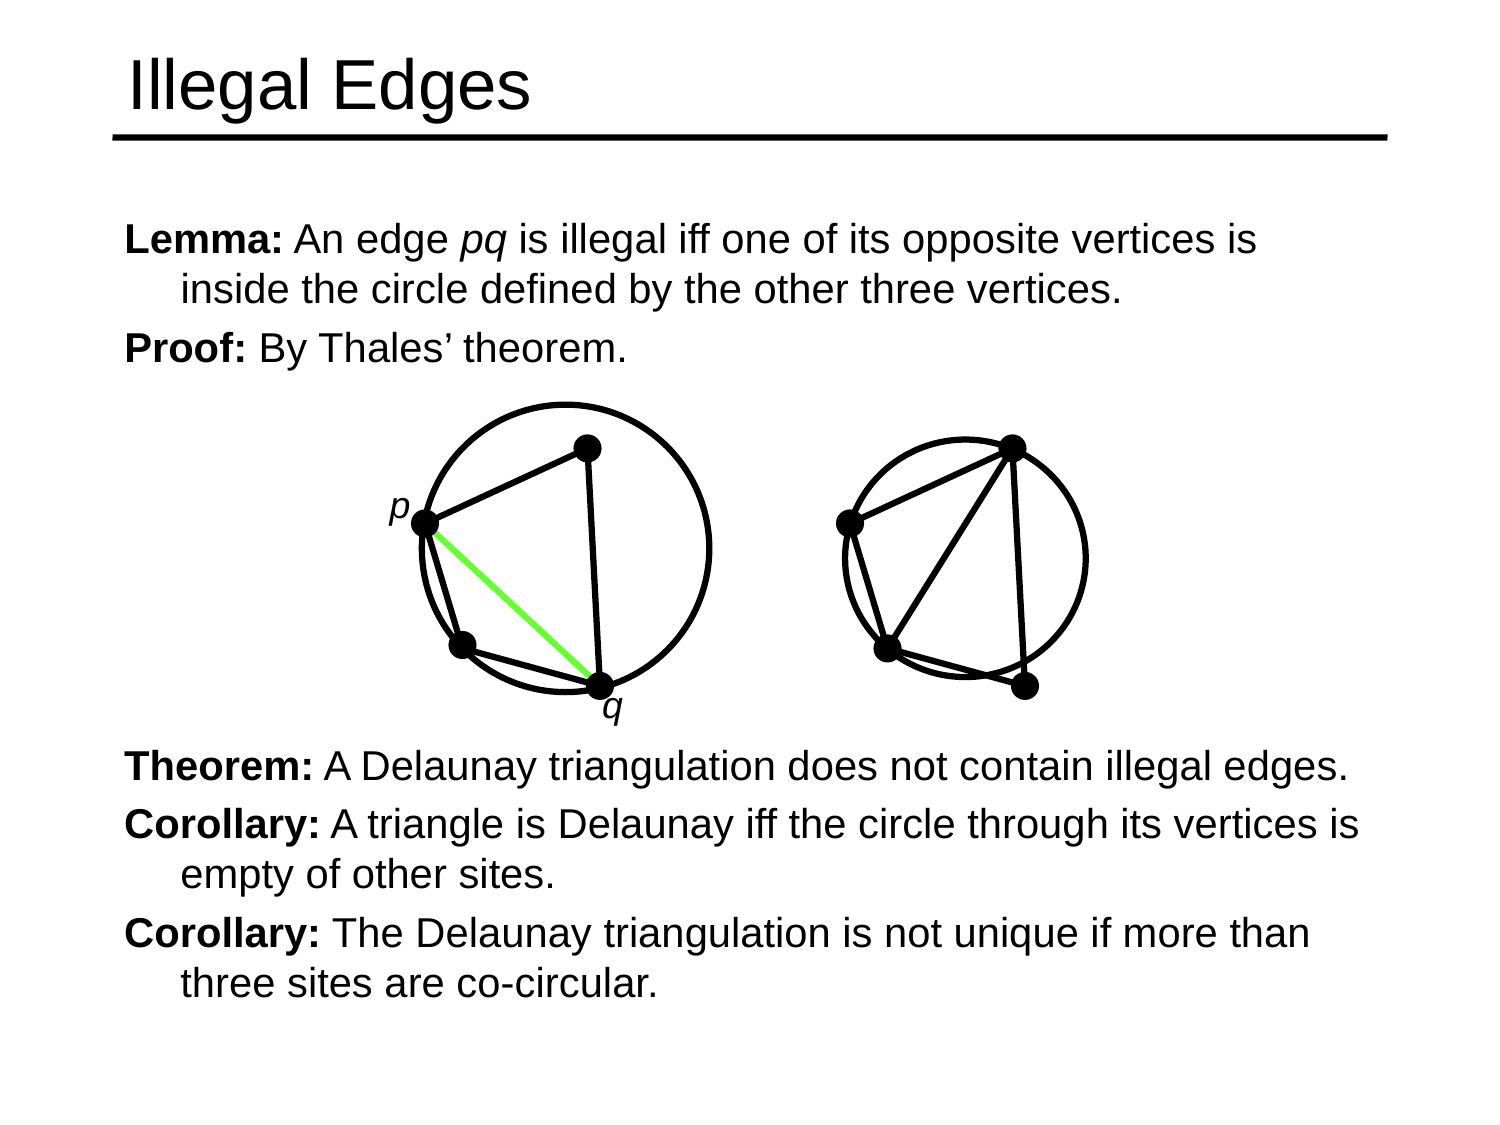

# Illegal Edges
Lemma: An edge pq is illegal iff one of its opposite vertices is inside the circle defined by the other three vertices.
Proof: By Thales’ theorem.

p

q

Theorem: A Delaunay triangulation does not contain illegal edges.
Corollary: A triangle is Delaunay iff the circle through its vertices is empty of other sites.
Corollary: The Delaunay triangulation is not unique if more than three sites are co-circular.